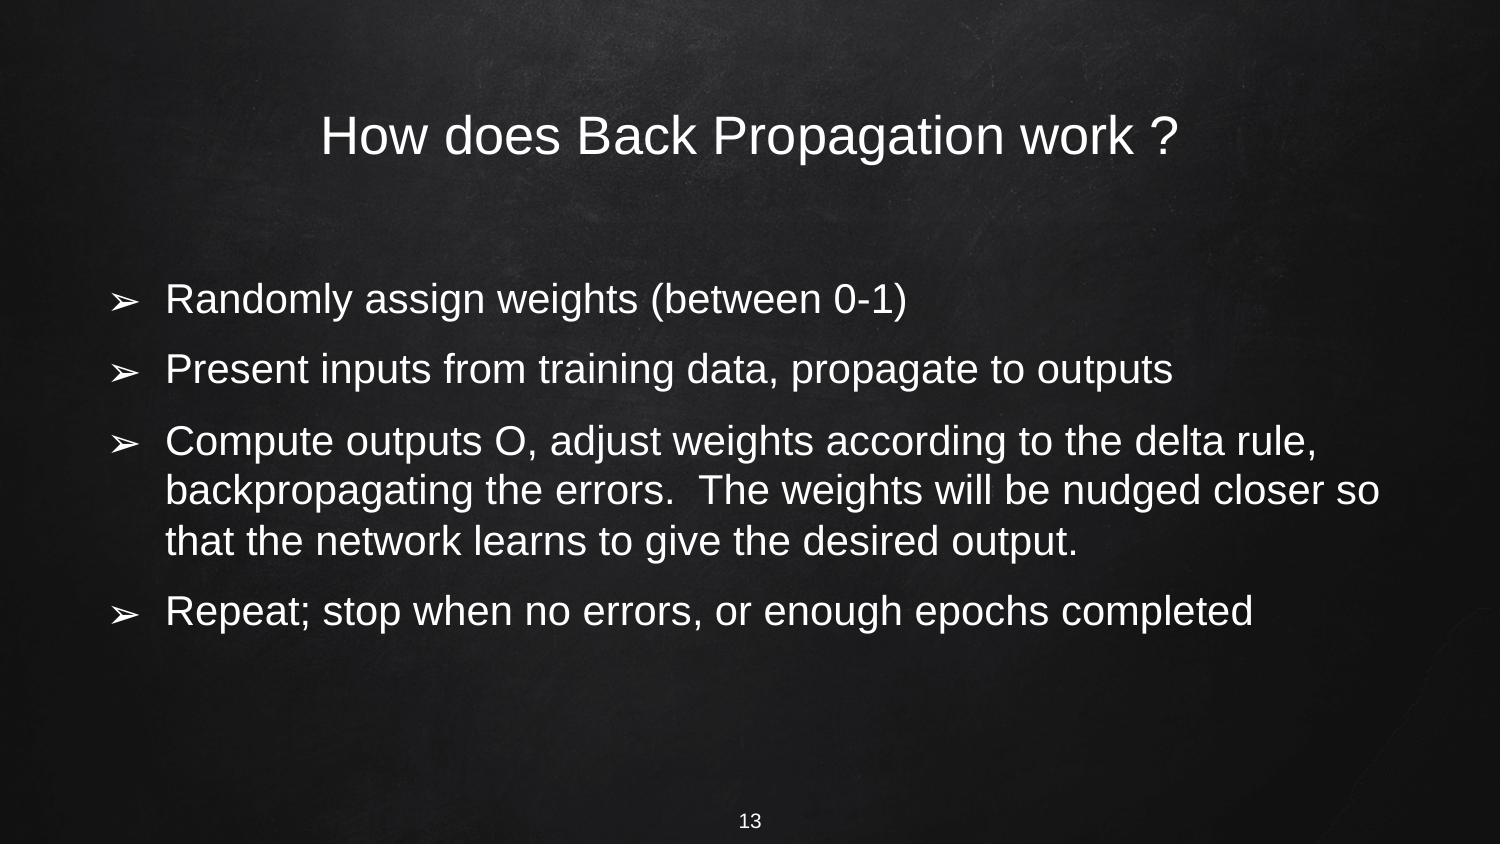

# How does Back Propagation work ?
Randomly assign weights (between 0-1)
Present inputs from training data, propagate to outputs
Compute outputs O, adjust weights according to the delta rule, backpropagating the errors.  The weights will be nudged closer so that the network learns to give the desired output.
Repeat; stop when no errors, or enough epochs completed
13